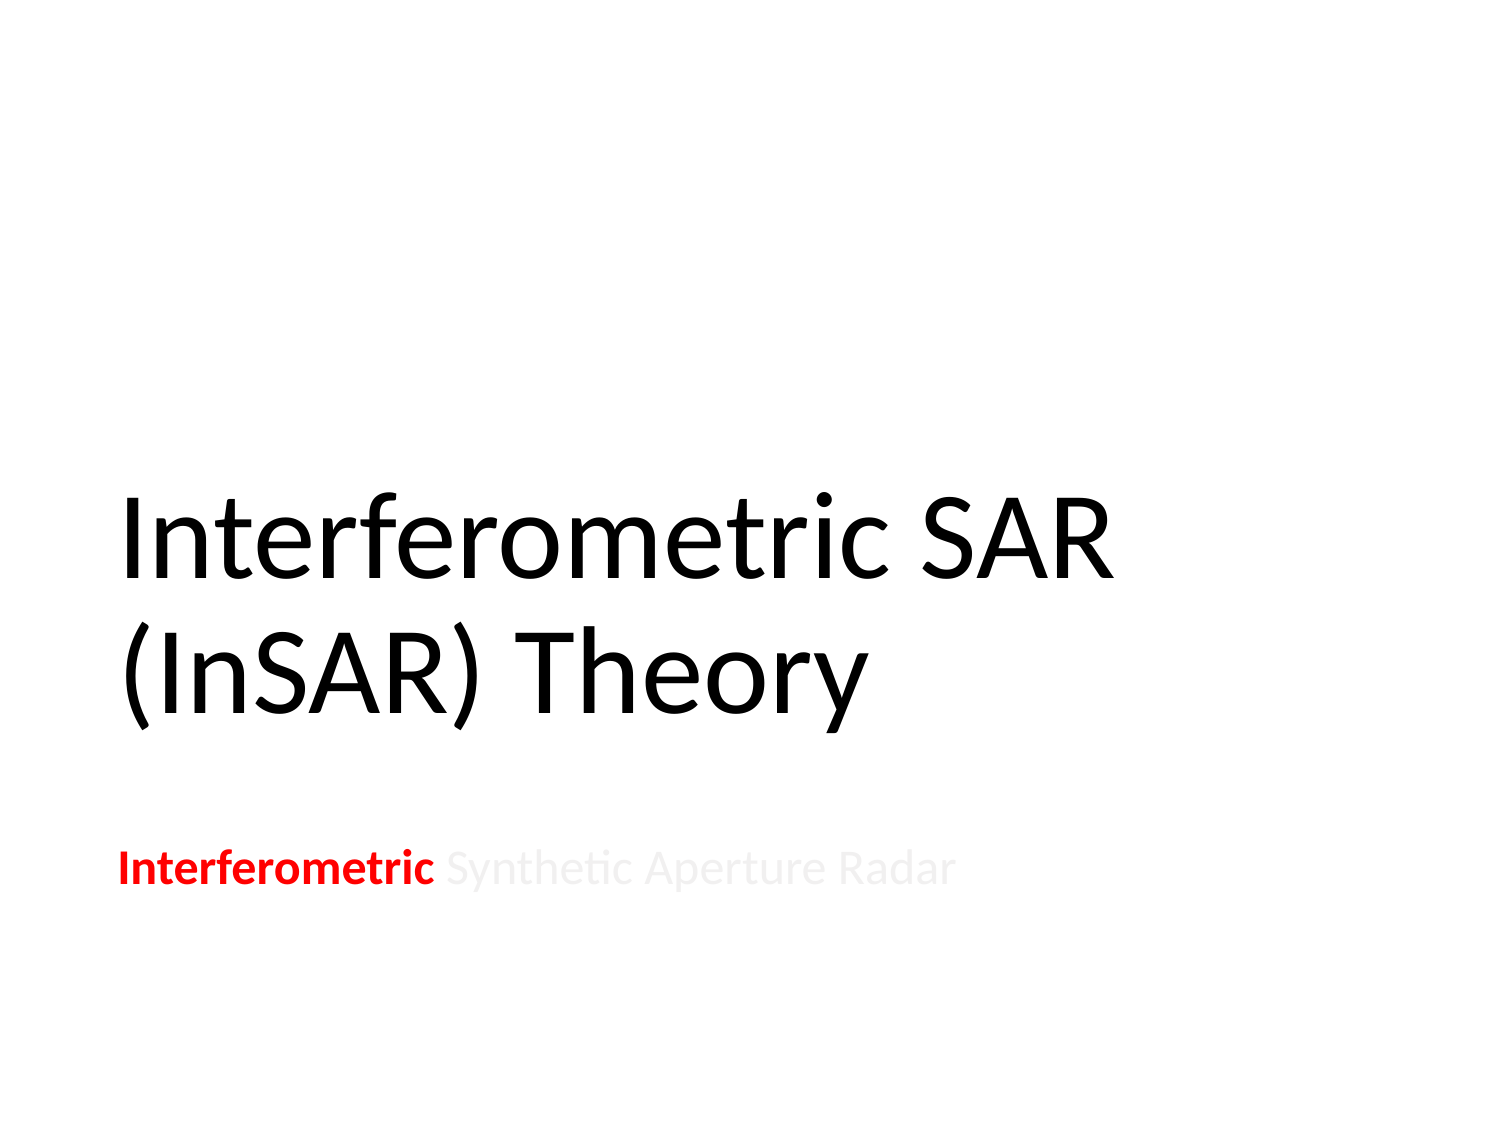

# Interferometric SAR (InSAR) Theory

Interferometric Synthetic Aperture Radar